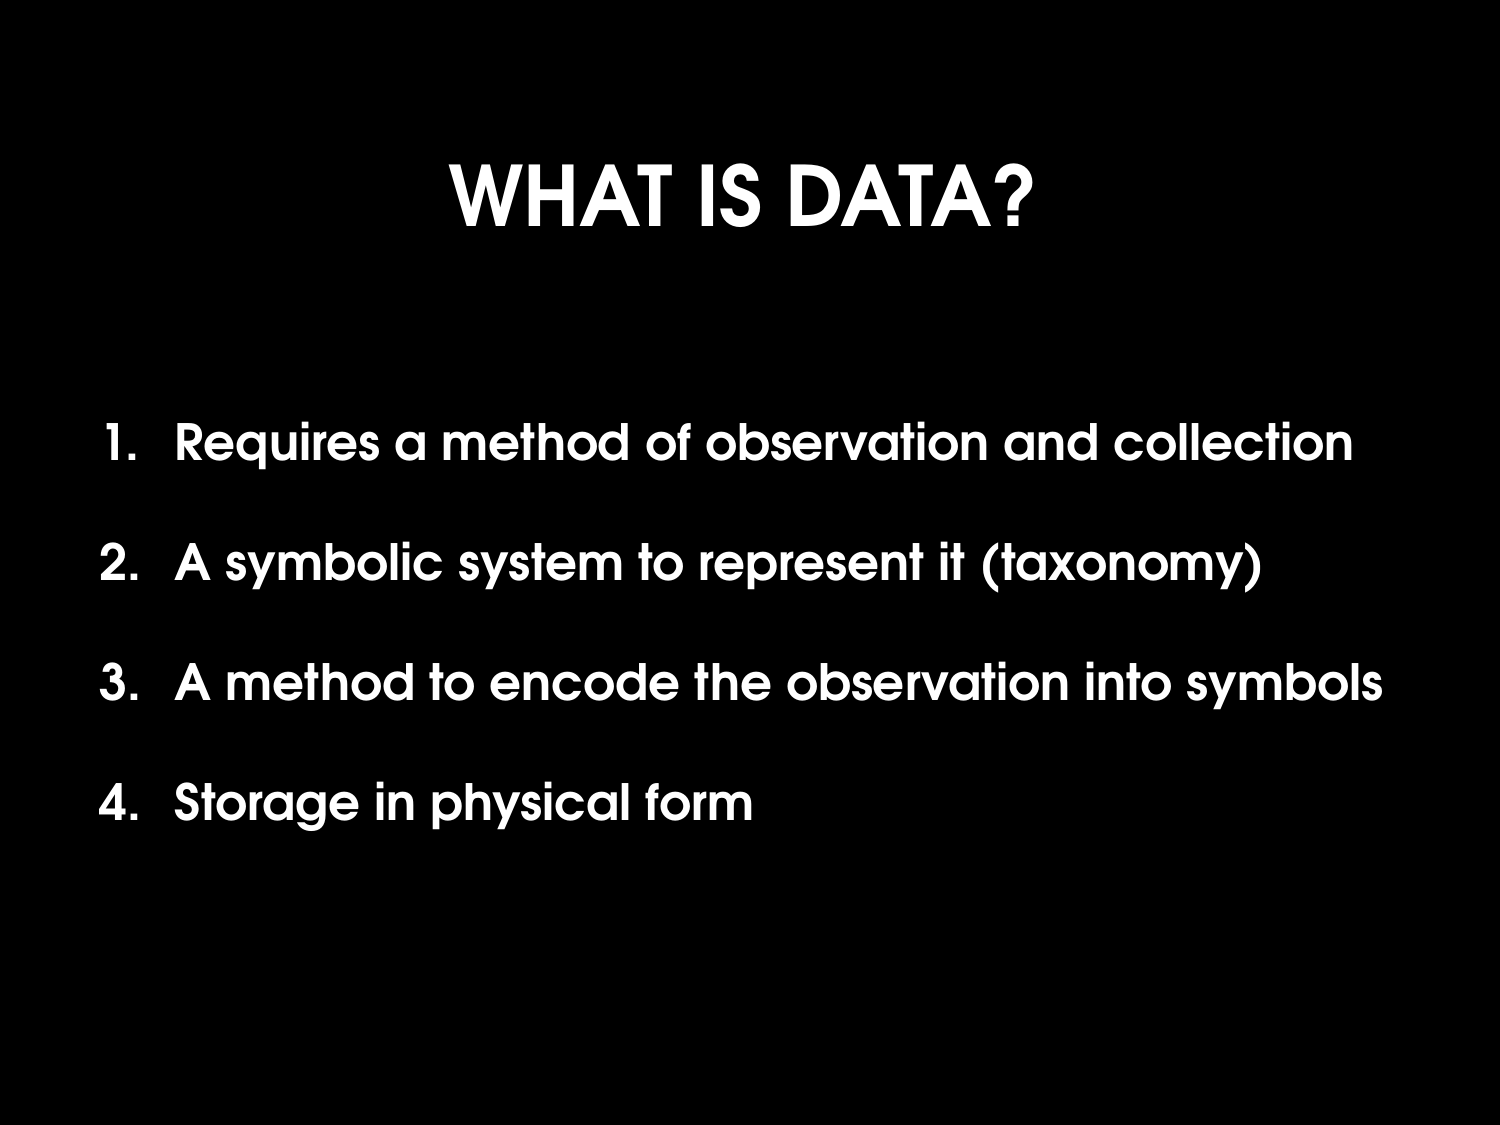

# What is data?

Requires a method of observation and collection

A symbolic system to represent it (taxonomy)

A method to encode the observation into symbols

Storage in physical form